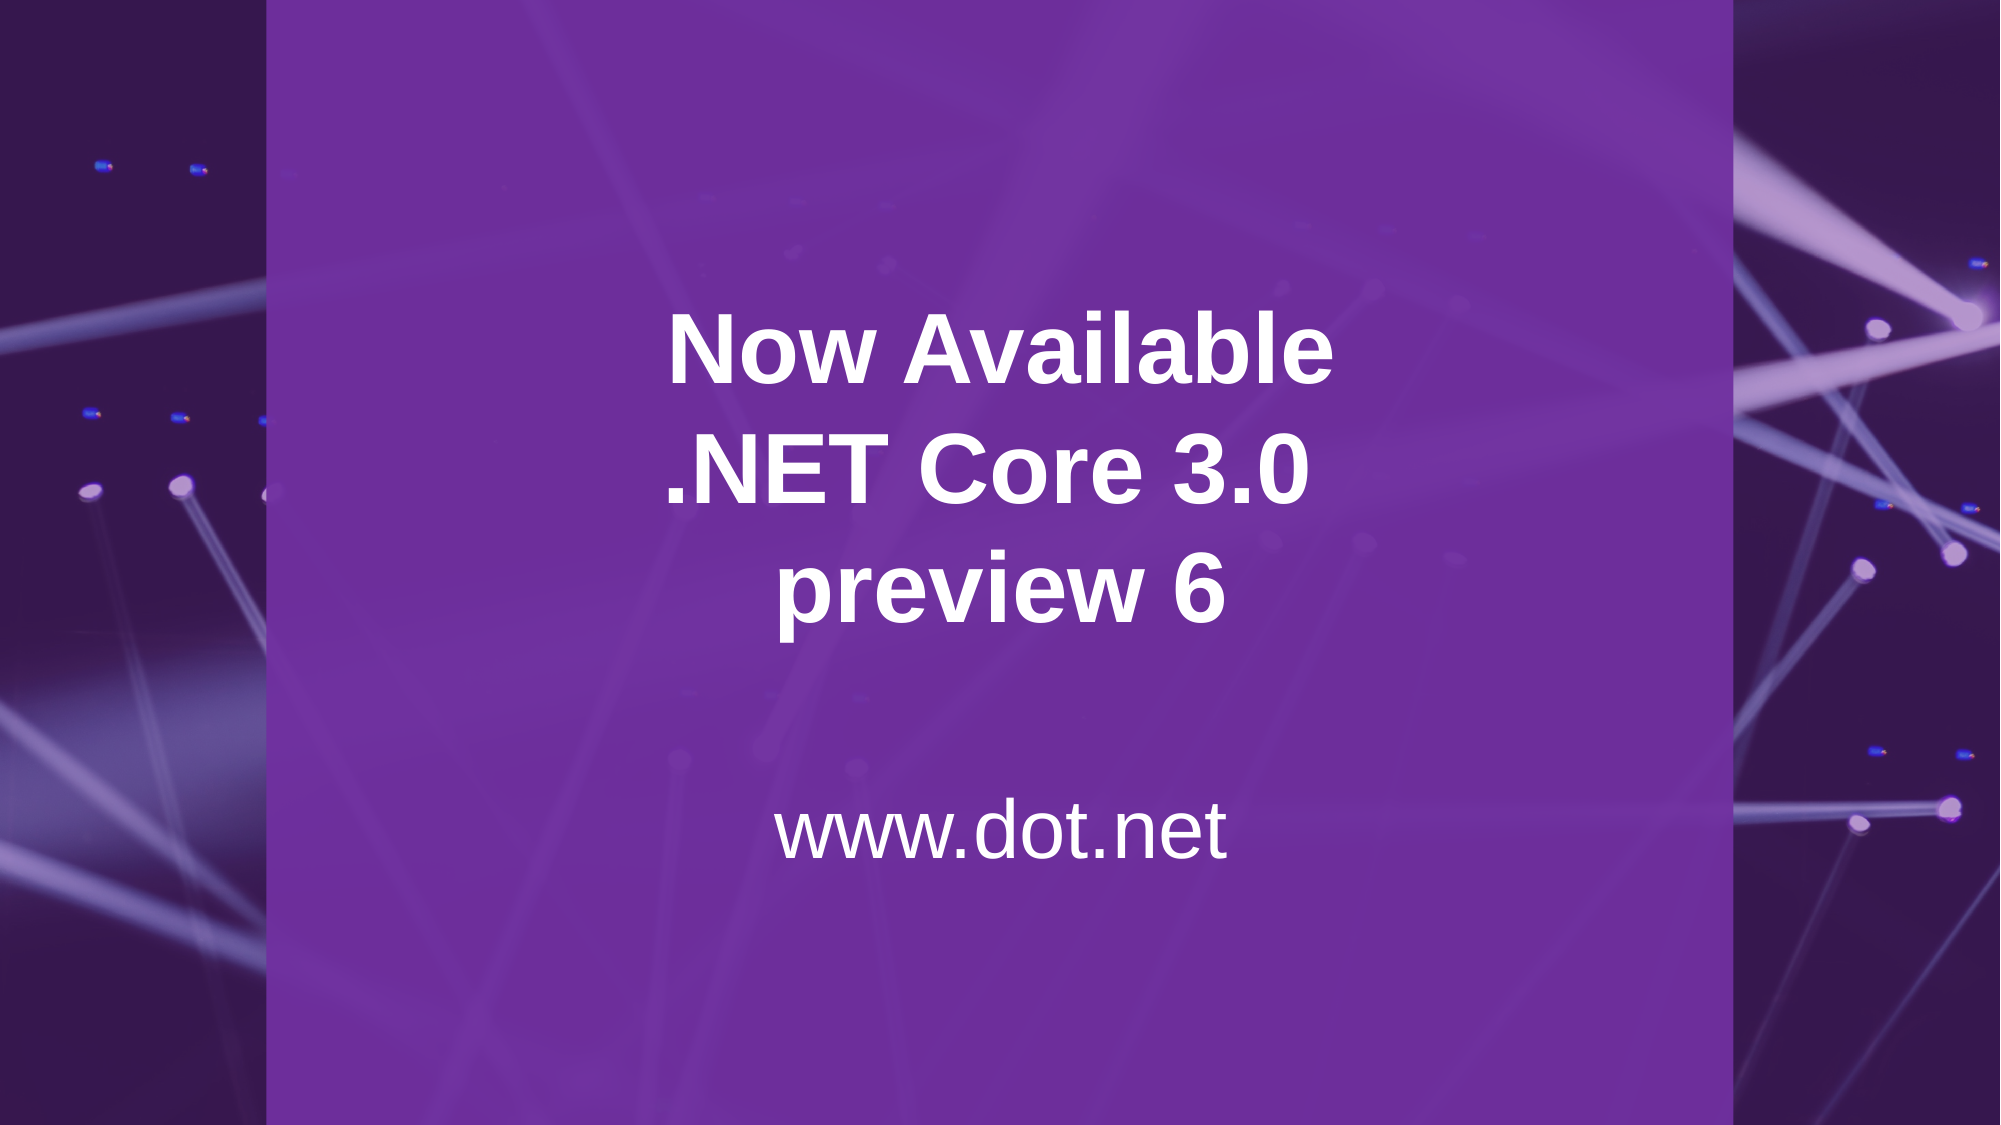

Now Available
.NET Core 3.0
preview 6
www.dot.net